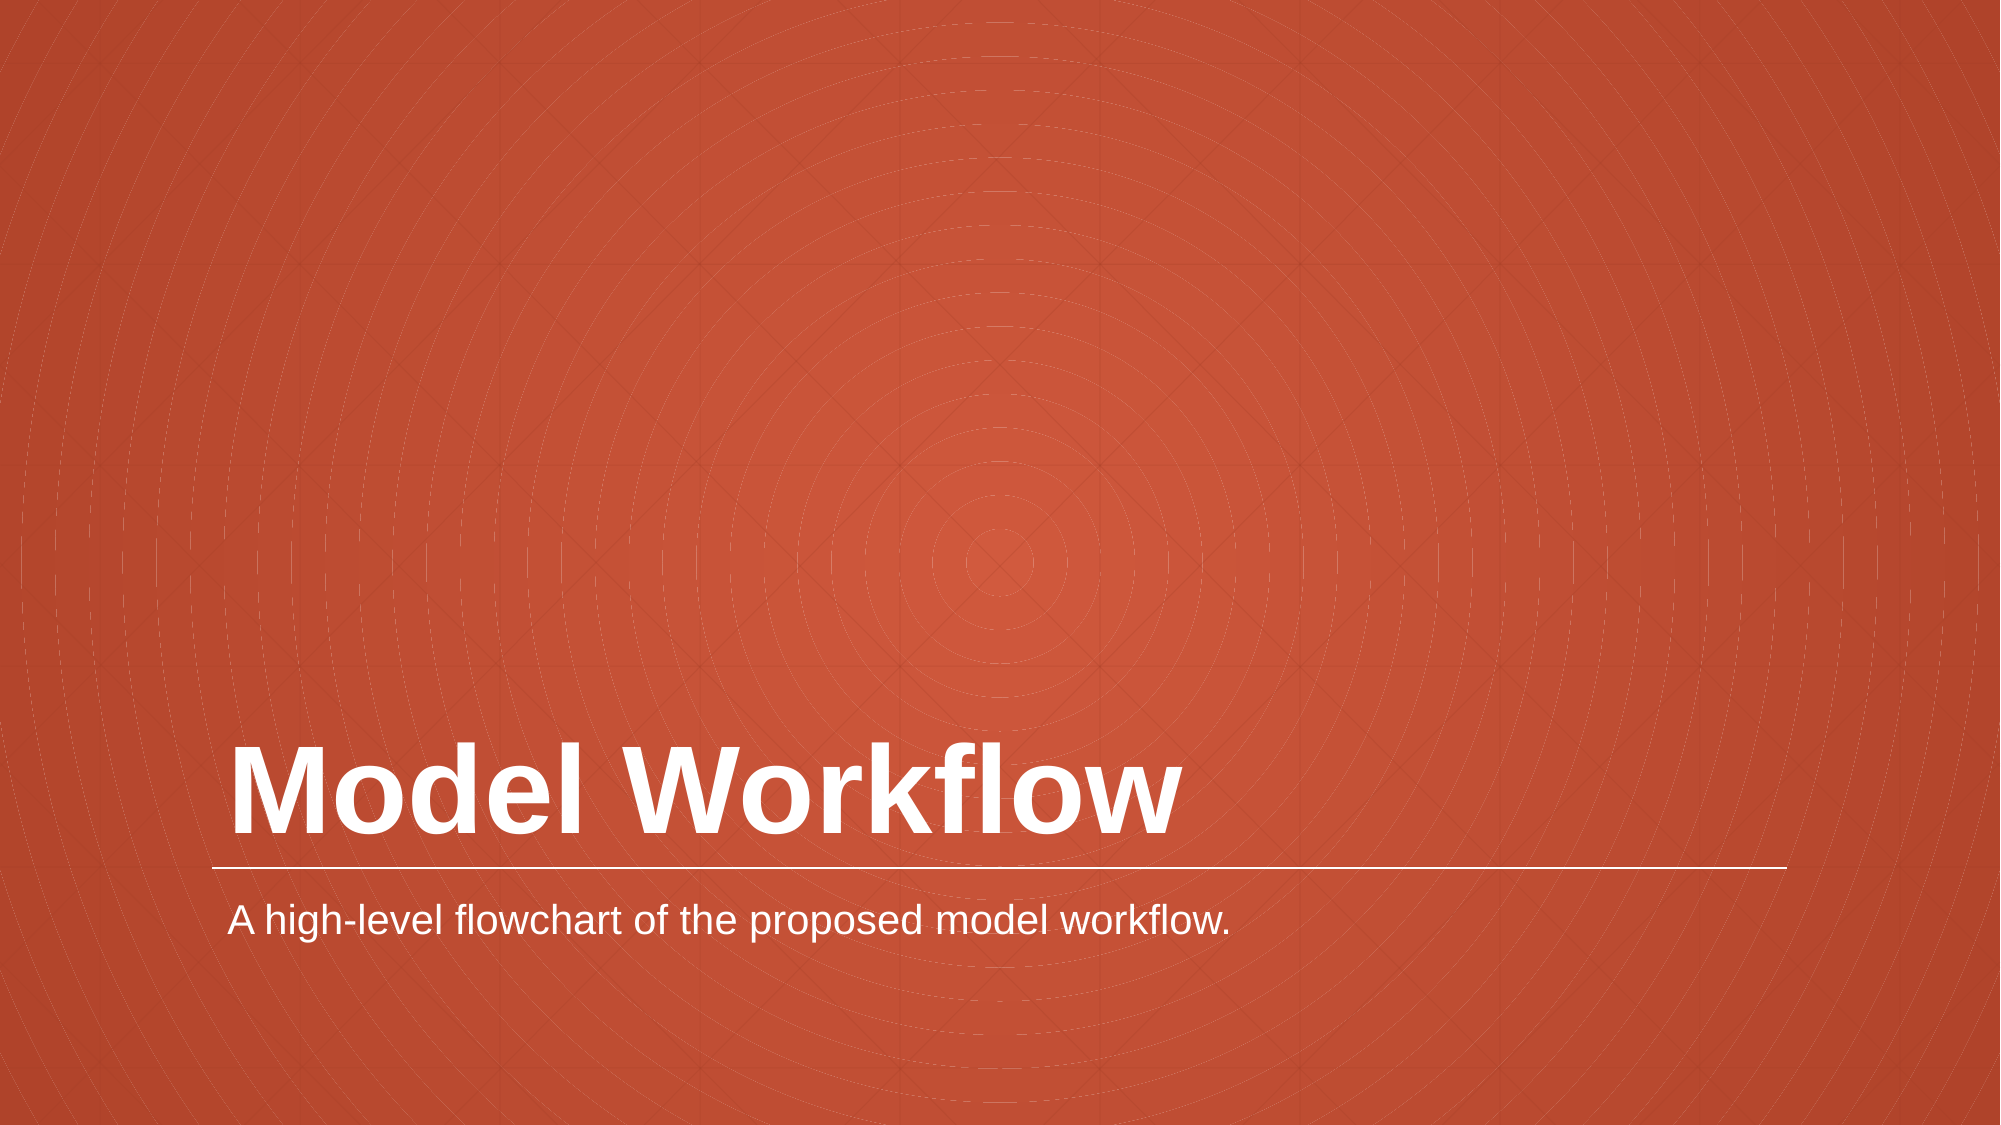

# Model Workflow
A high-level flowchart of the proposed model workflow.